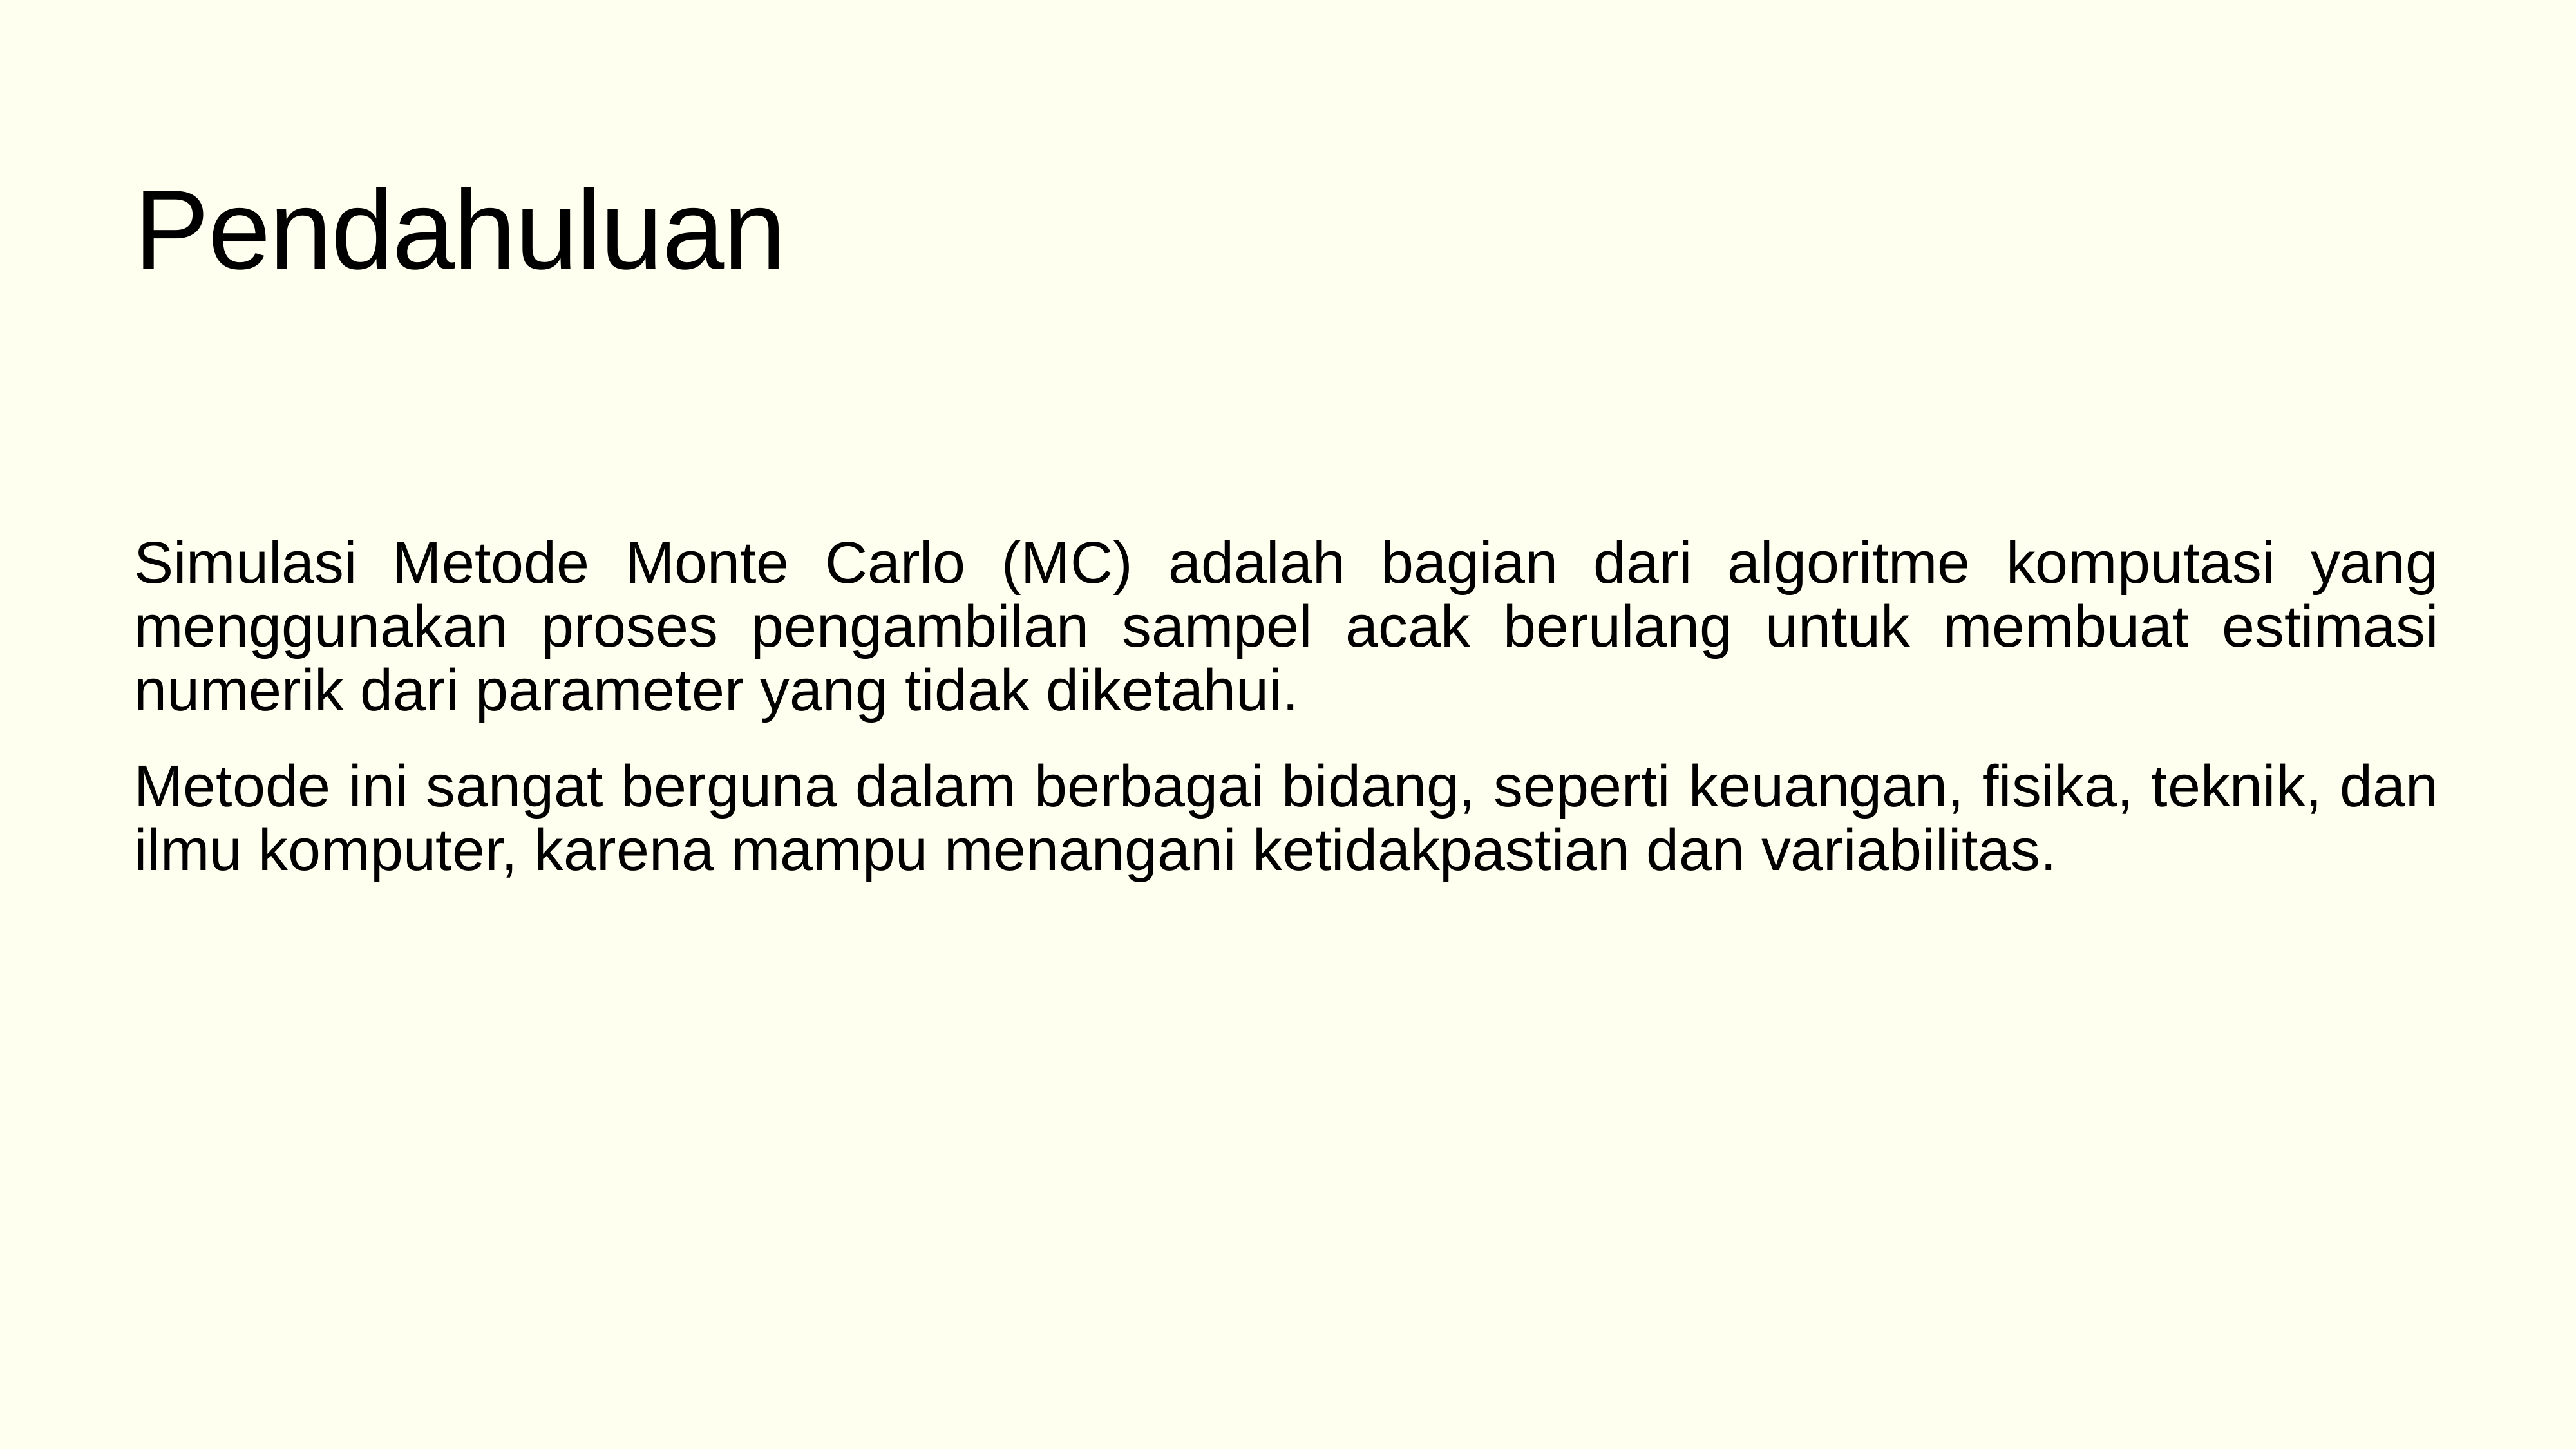

# Pendahuluan

Simulasi Metode Monte Carlo (MC) adalah bagian dari algoritme komputasi yang menggunakan proses pengambilan sampel acak berulang untuk membuat estimasi numerik dari parameter yang tidak diketahui.
Metode ini sangat berguna dalam berbagai bidang, seperti keuangan, fisika, teknik, dan ilmu komputer, karena mampu menangani ketidakpastian dan variabilitas.